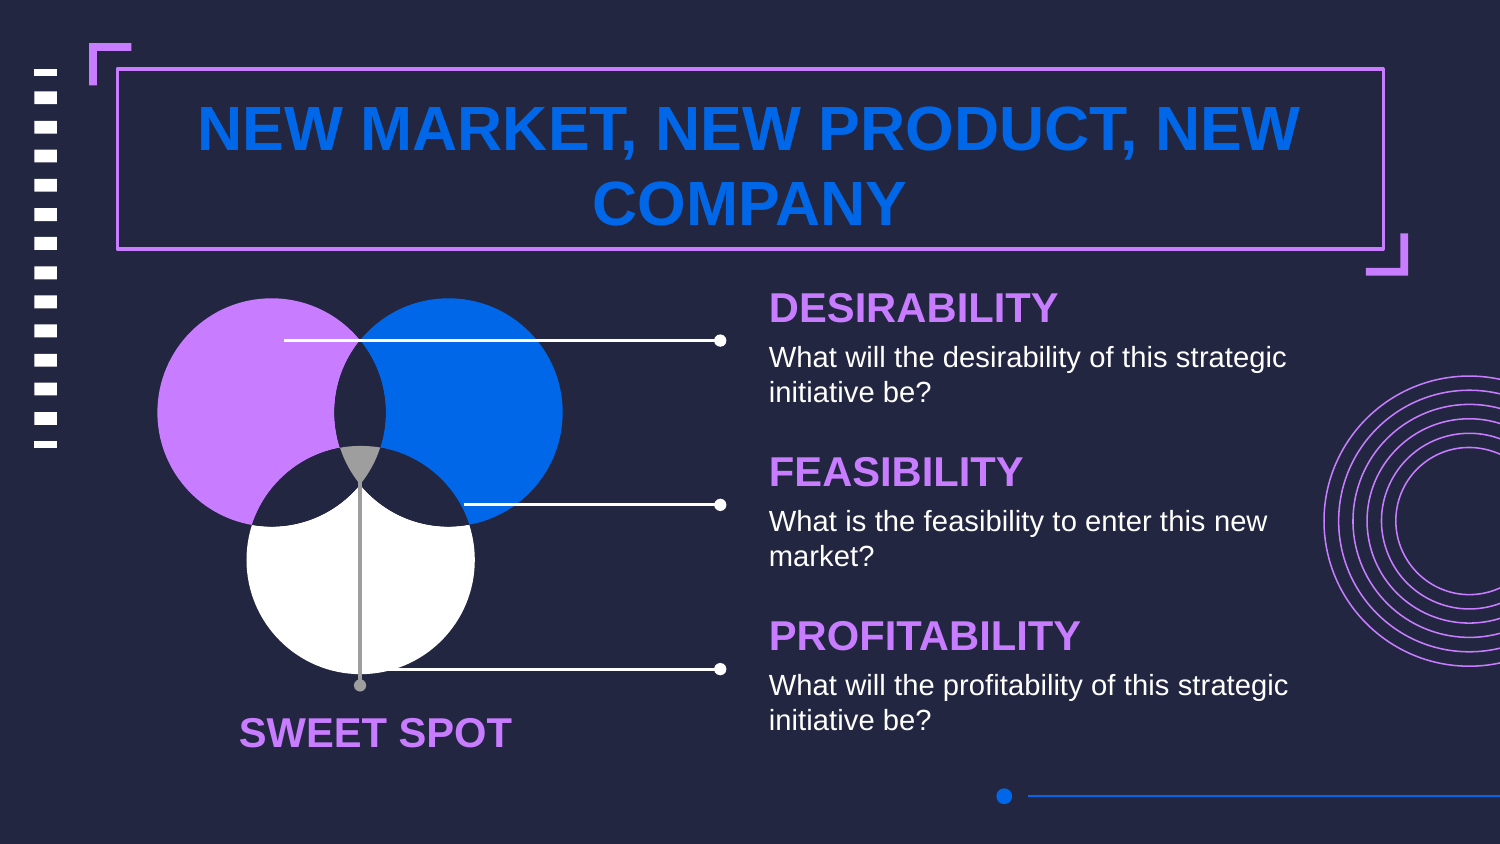

# NEW MARKET, NEW PRODUCT, NEW COMPANY
DESIRABILITY

What will the desirability of this strategic initiative be?
FEASIBILITY
What is the feasibility to enter this new market?
PROFITABILITY
What will the profitability of this strategic initiative be?
SWEET SPOT